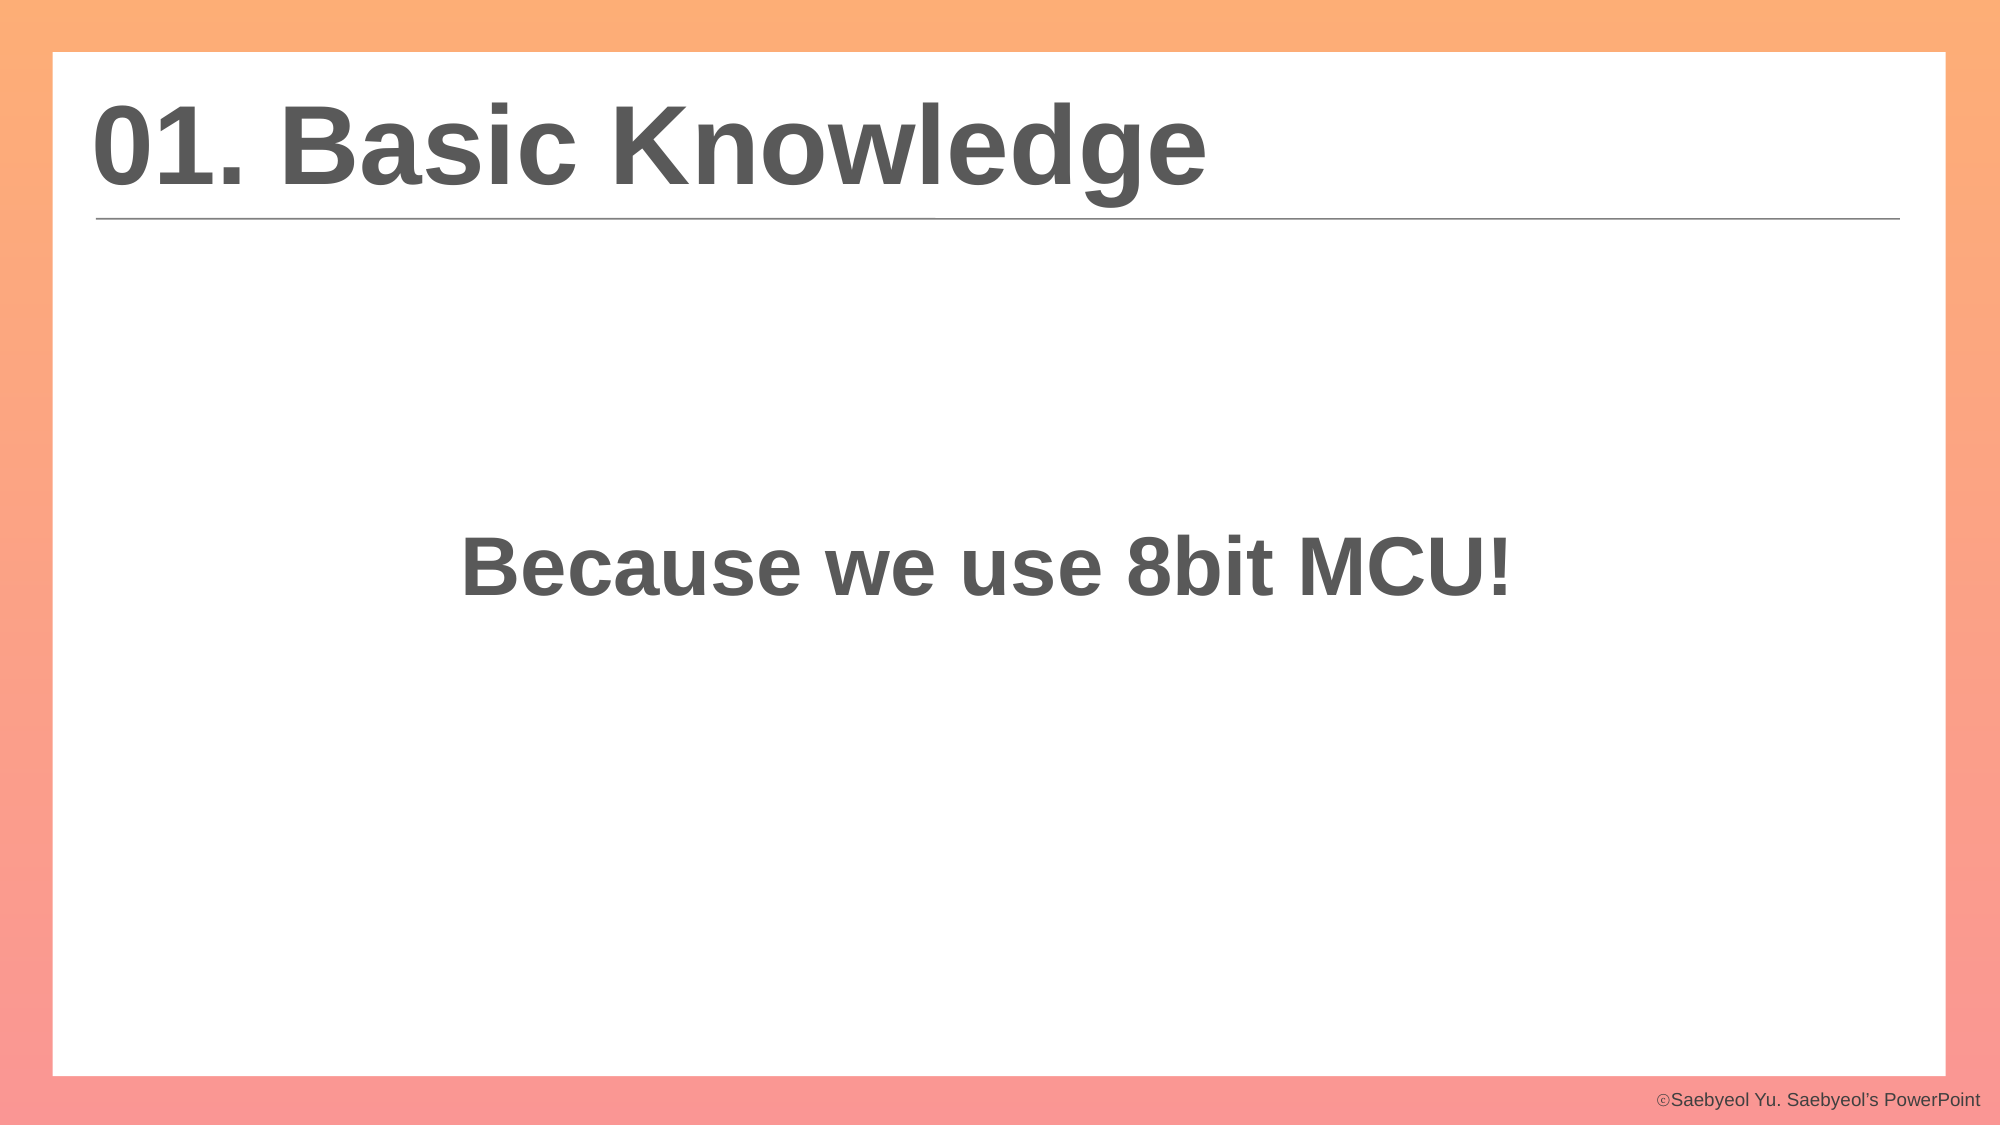

01. Basic Knowledge
Because we use 8bit MCU!